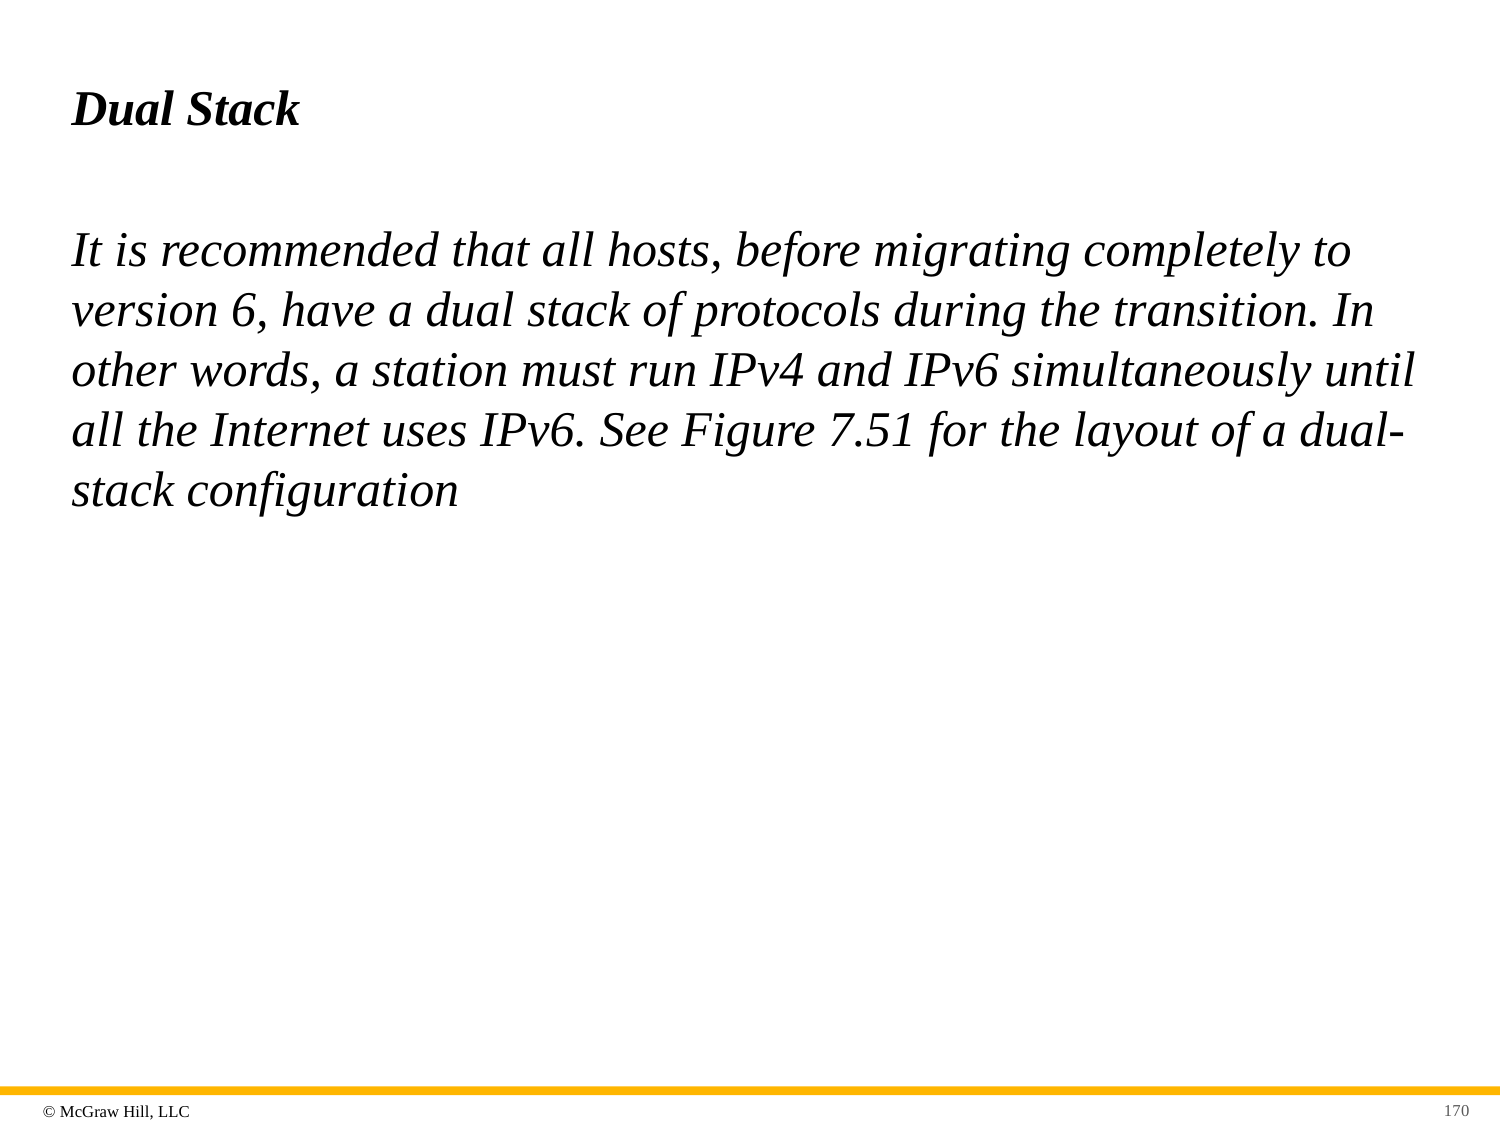

# Dual Stack
It is recommended that all hosts, before migrating completely to version 6, have a dual stack of protocols during the transition. In other words, a station must run IPv4 and IPv6 simultaneously until all the Internet uses IPv6. See Figure 7.51 for the layout of a dual-stack configuration
170